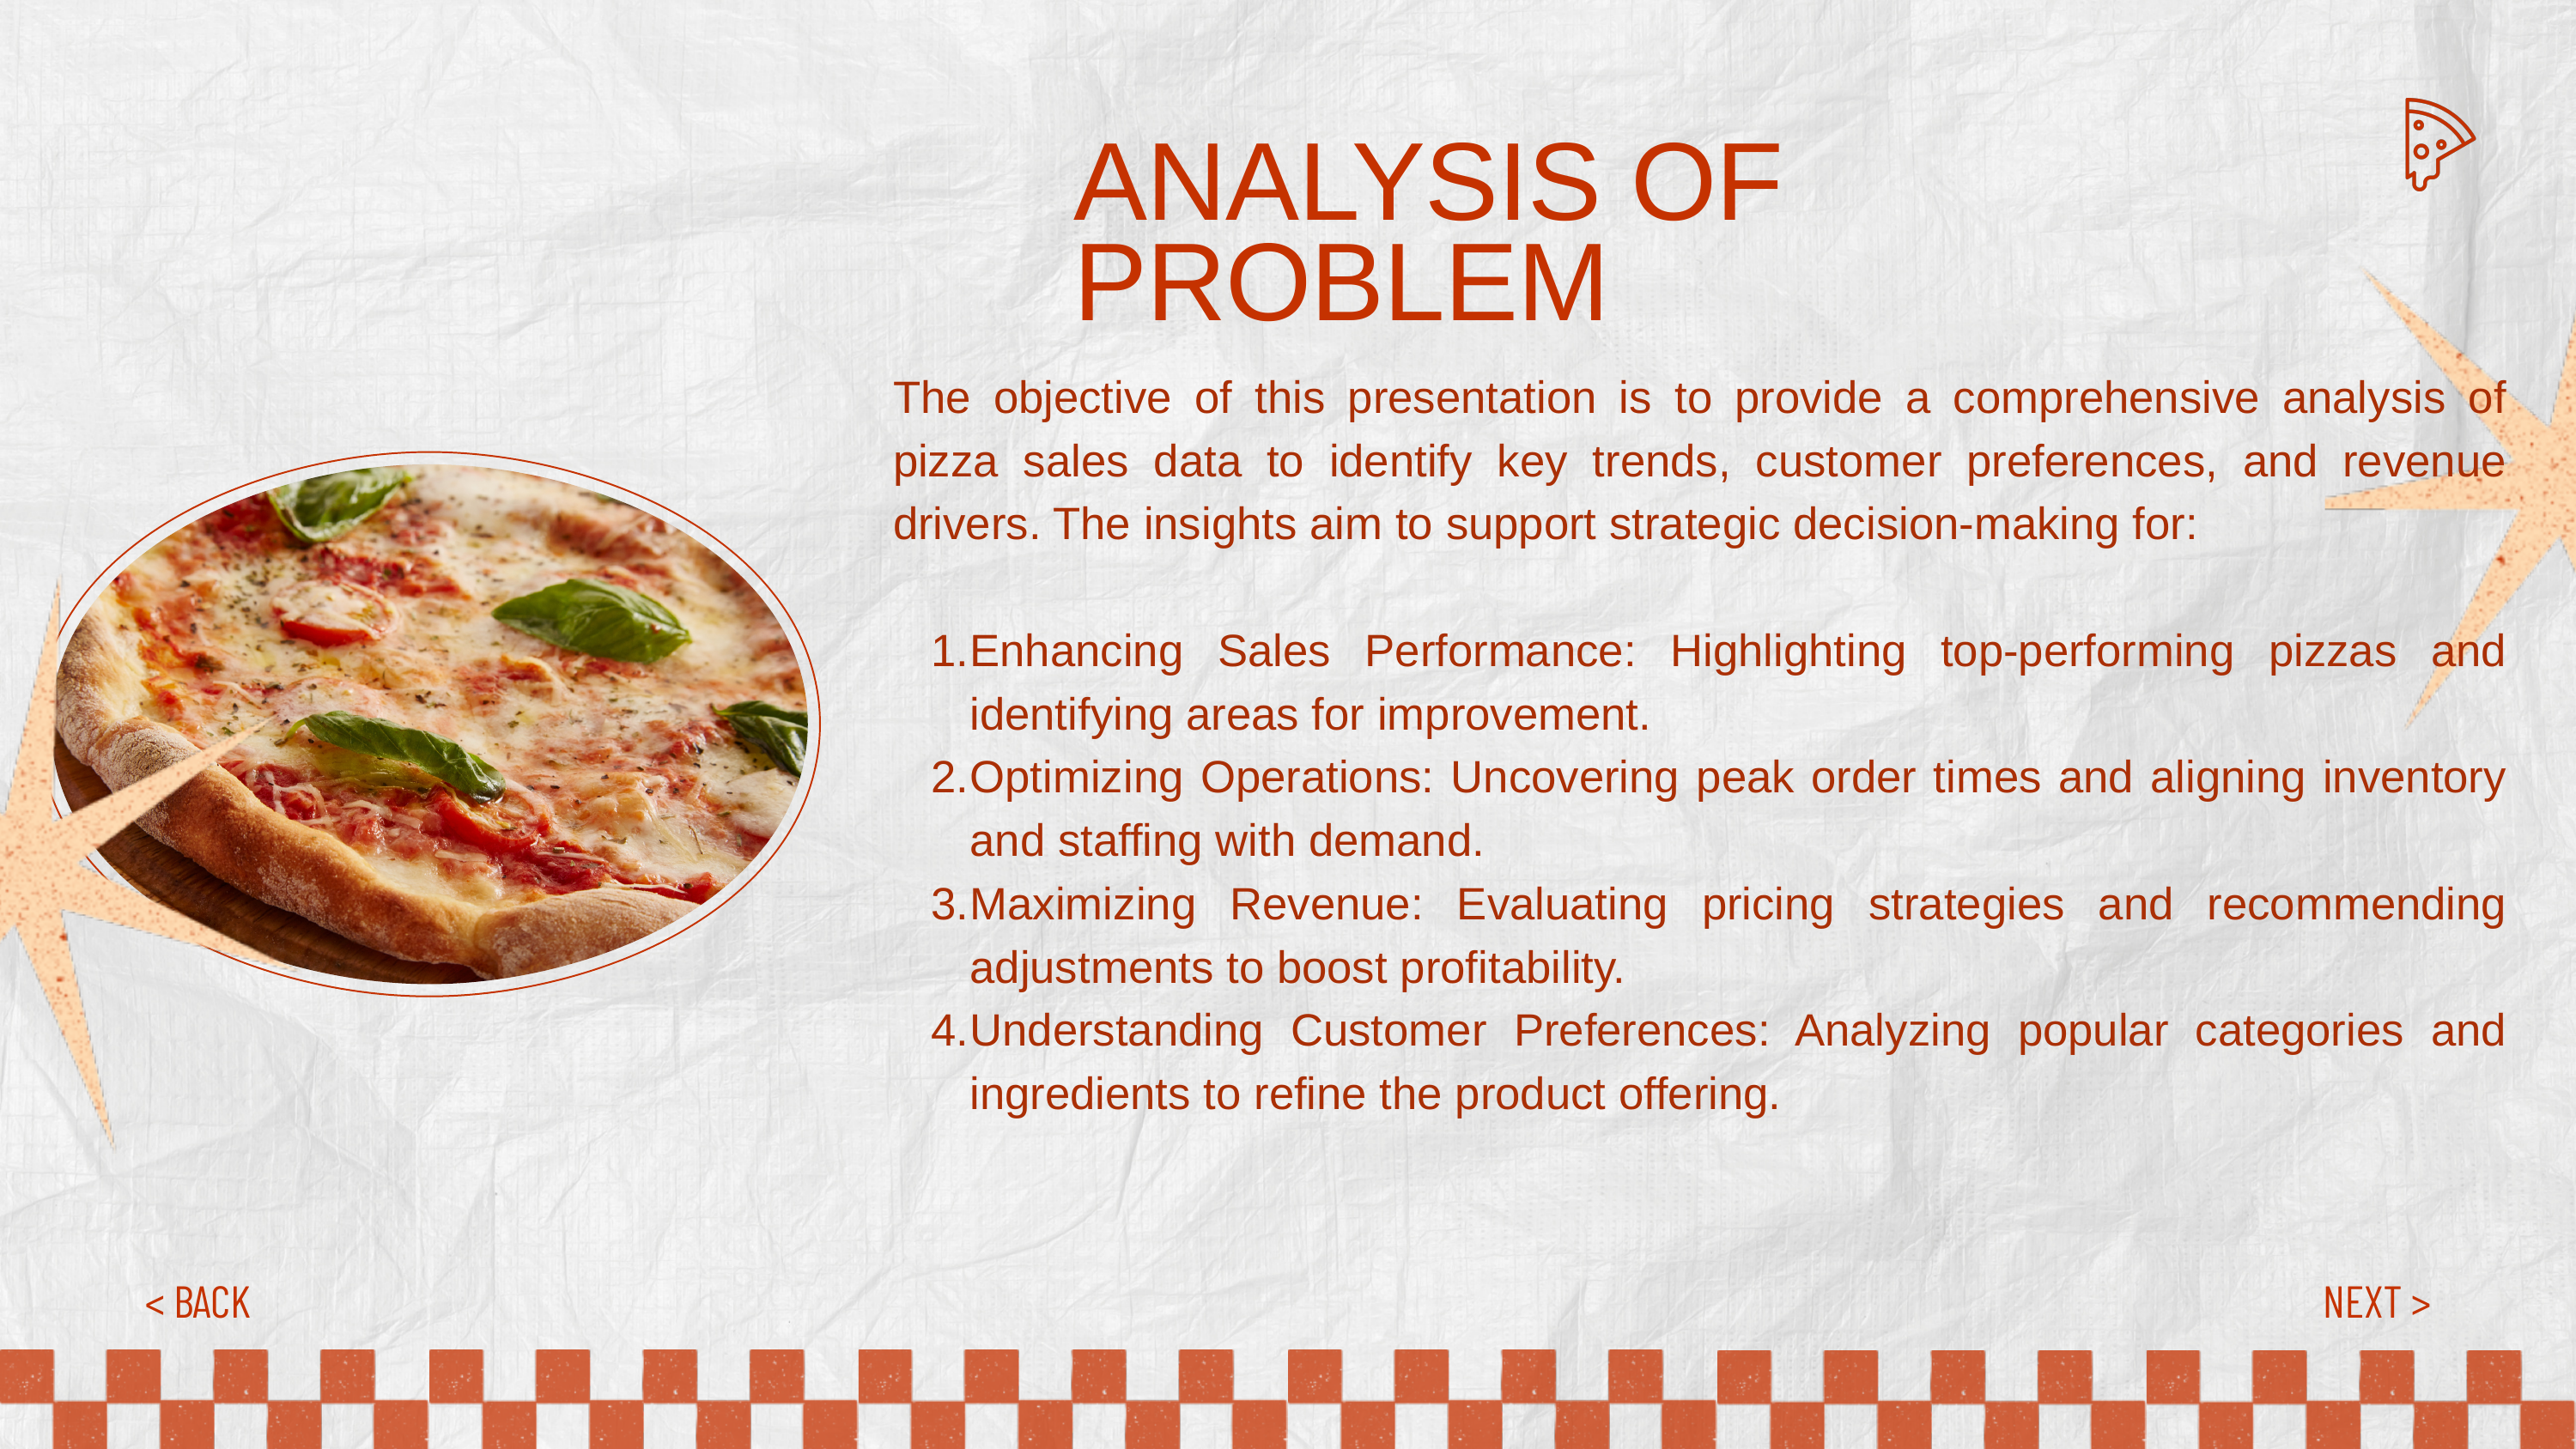

ANALYSIS OF PROBLEM

The objective of this presentation is to provide a comprehensive analysis of pizza sales data to identify key trends, customer preferences, and revenue drivers. The insights aim to support strategic decision-making for:

Enhancing Sales Performance: Highlighting top-performing pizzas and identifying areas for improvement.
Optimizing Operations: Uncovering peak order times and aligning inventory and staffing with demand.
Maximizing Revenue: Evaluating pricing strategies and recommending adjustments to boost profitability.
Understanding Customer Preferences: Analyzing popular categories and ingredients to refine the product offering.

< BACK
NEXT >